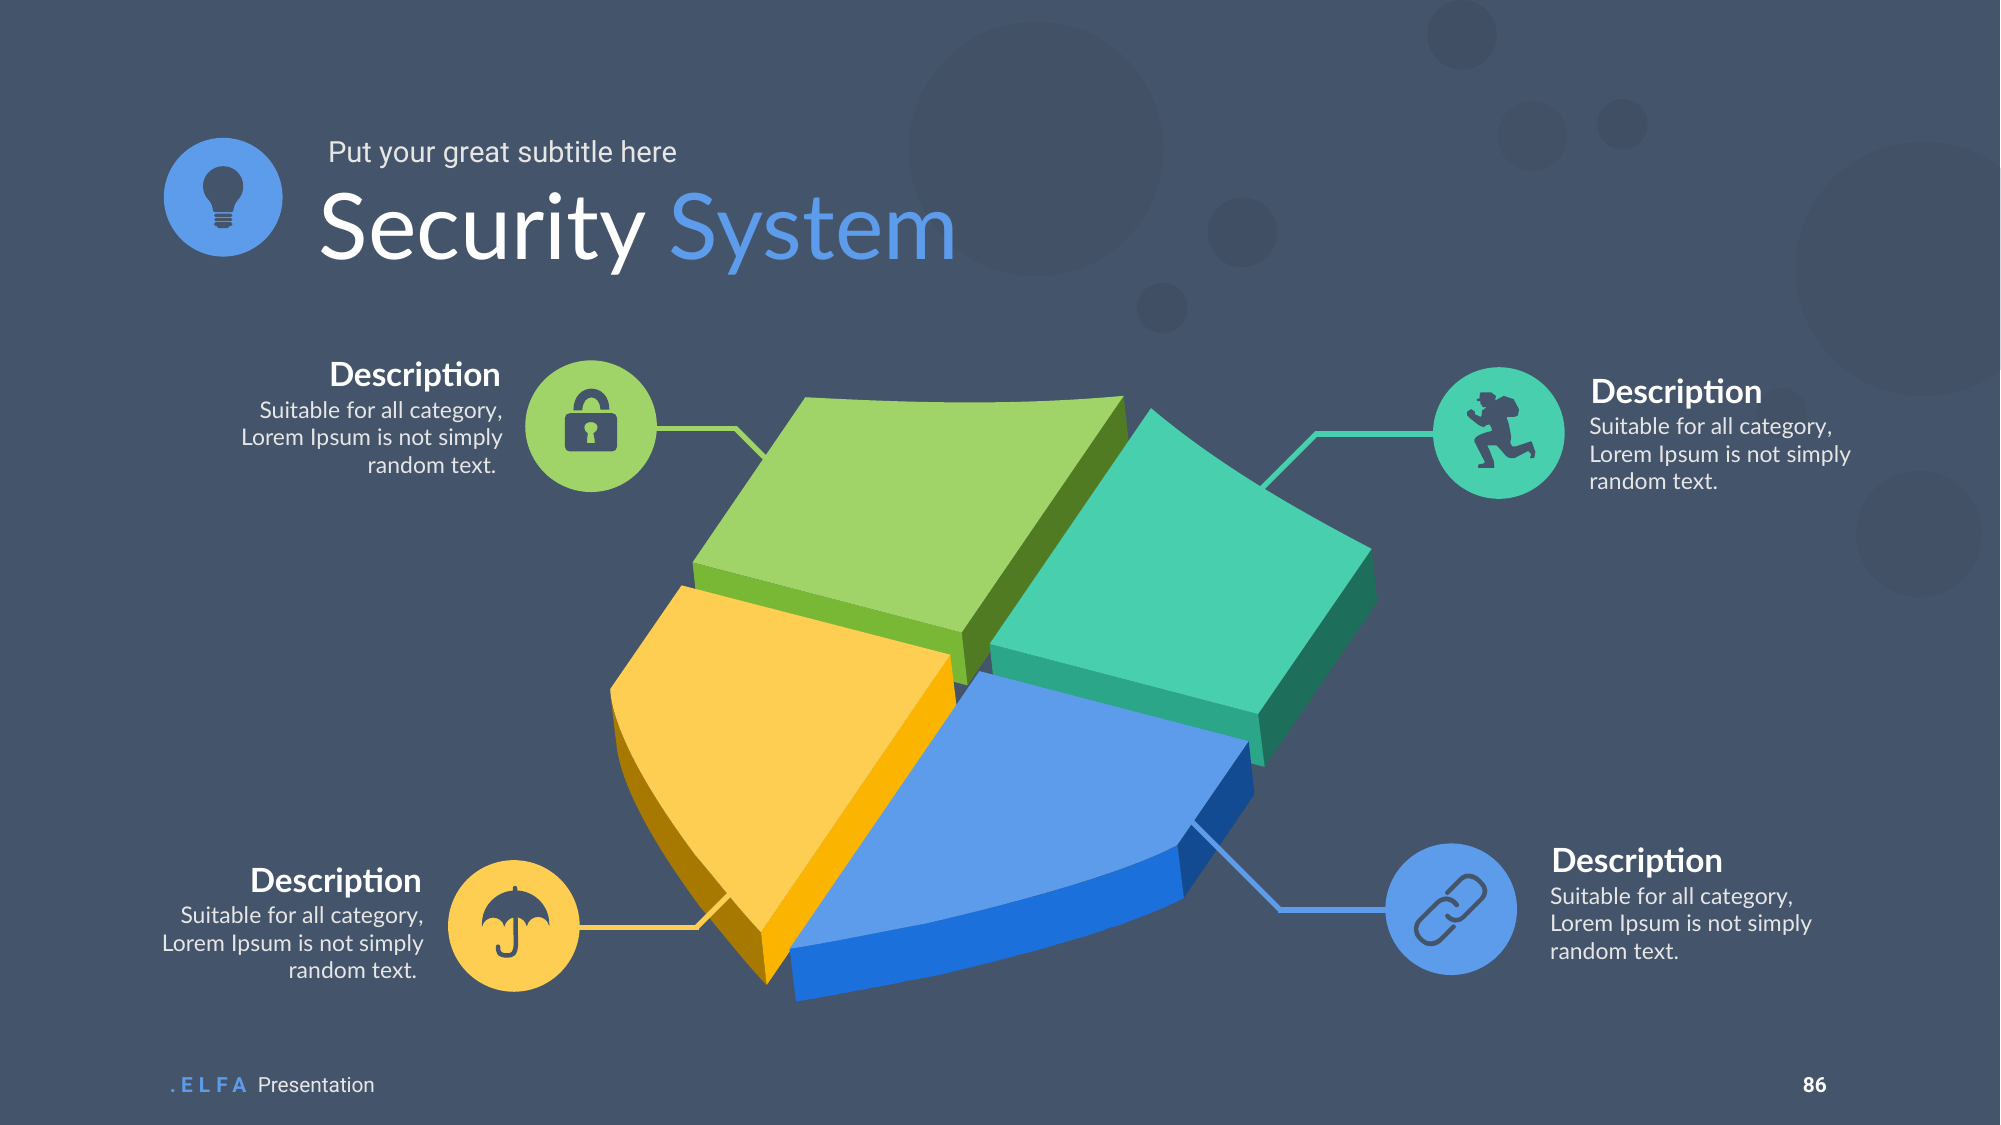

Put your great subtitle here

Security System

Description

Description

Suitable for all category, Lorem Ipsum is not simply random text.

Suitable for all category, Lorem Ipsum is not simply random text.

Description

Description

Suitable for all category, Lorem Ipsum is not simply random text.

Suitable for all category, Lorem Ipsum is not simply random text.